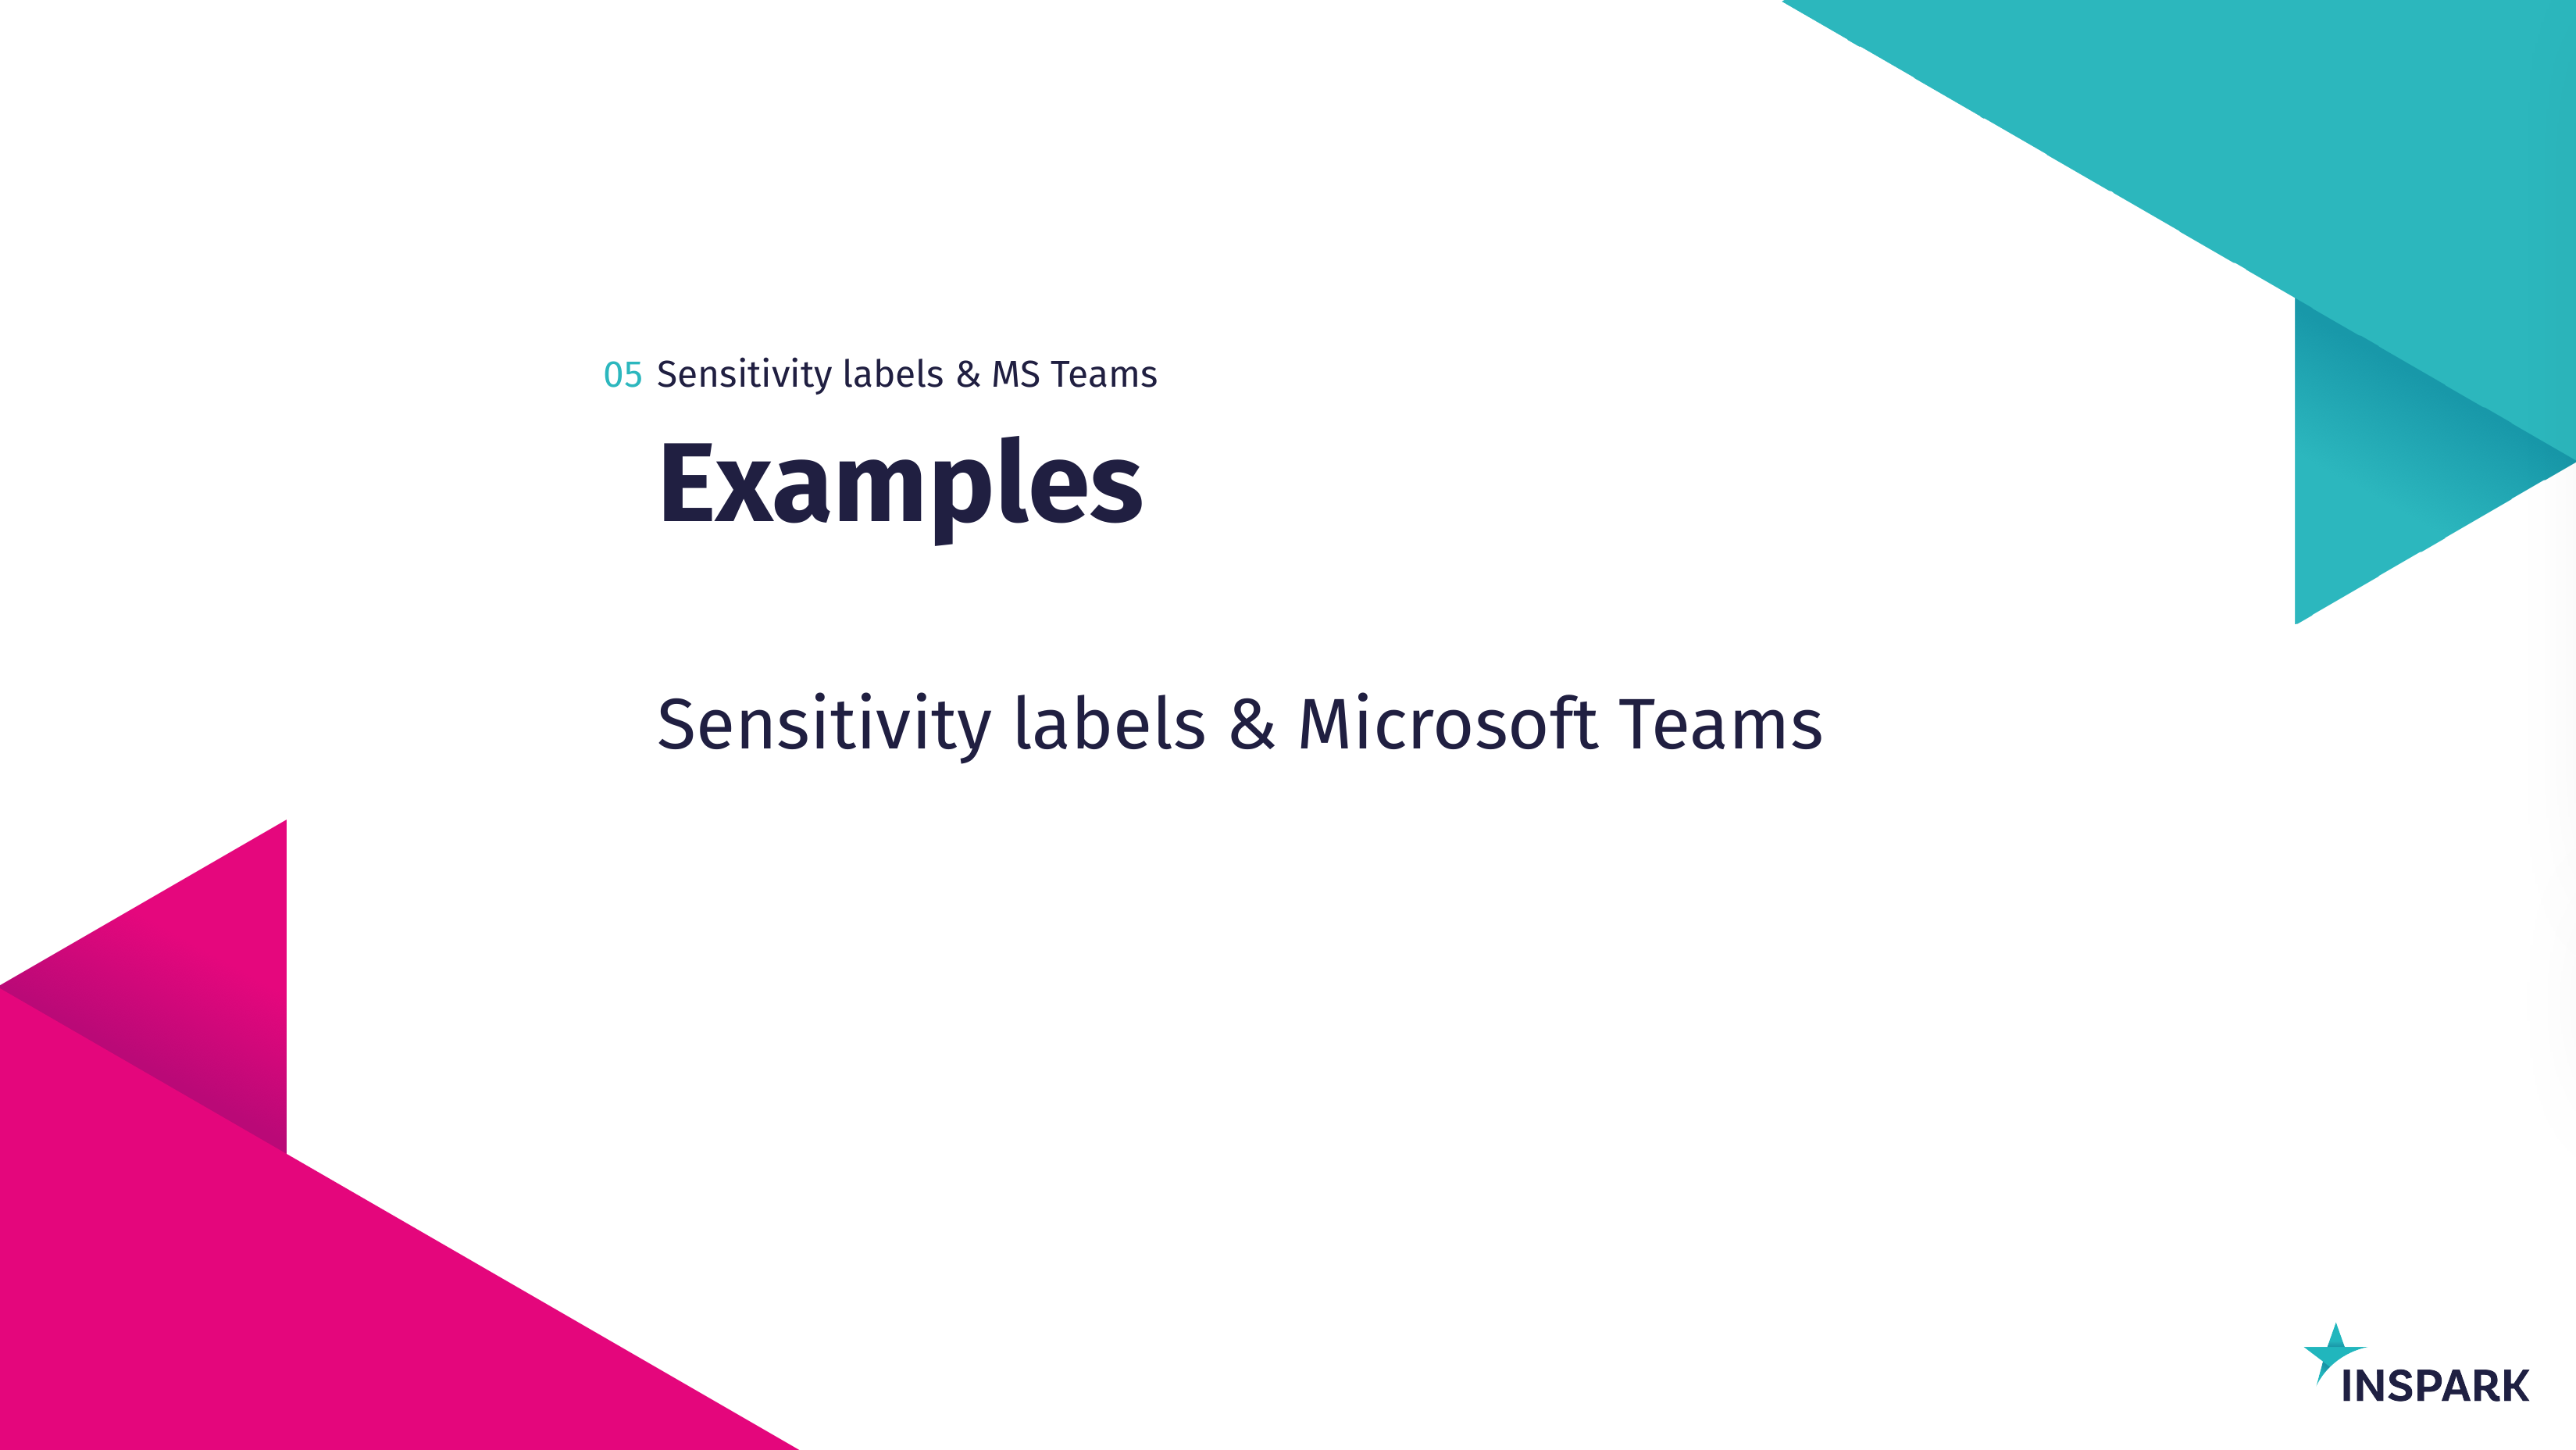

05
Sensitivity labels & MS Teams

# Examples
Sensitivity labels & Microsoft Teams